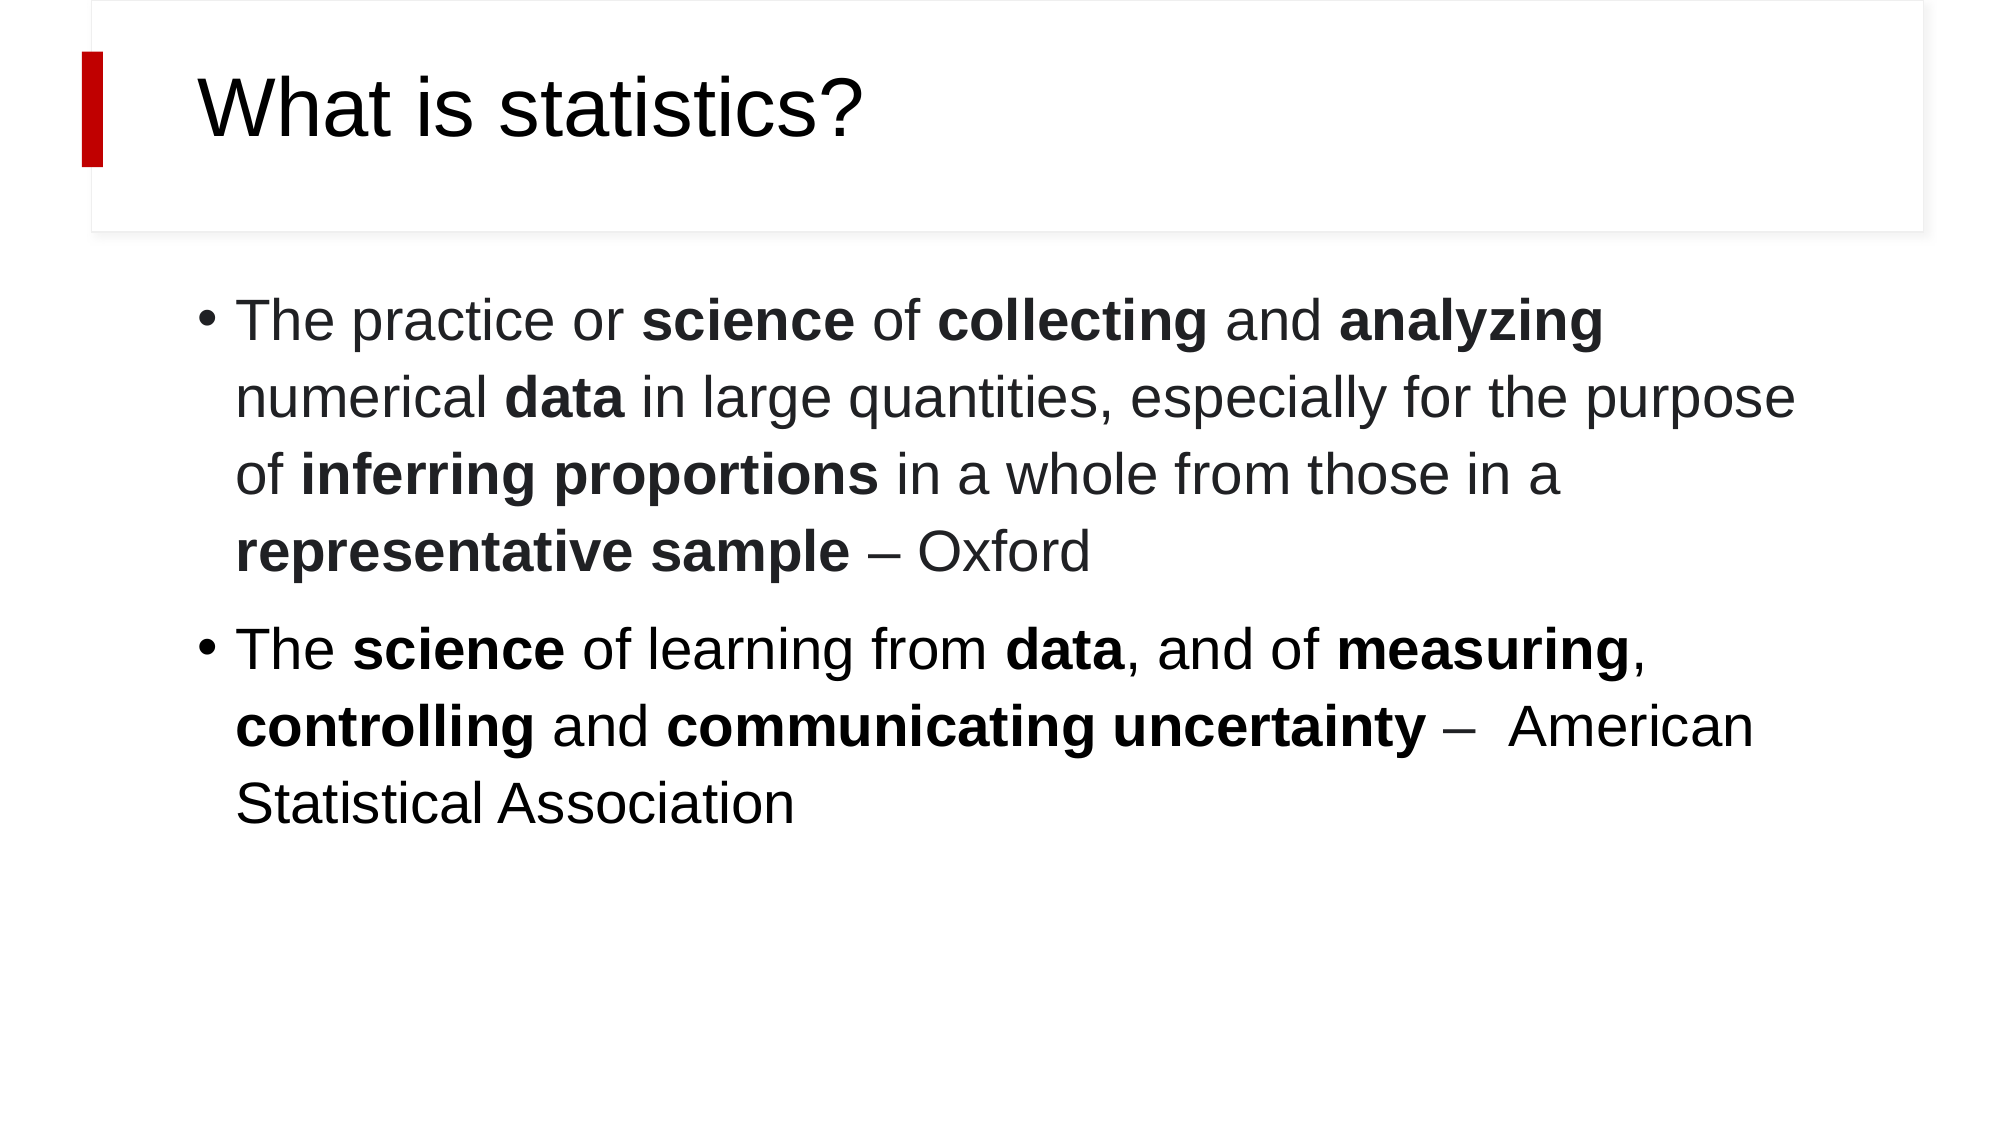

# What is statistics?
The practice or science of collecting and analyzing numerical data in large quantities, especially for the purpose of inferring proportions in a whole from those in a representative sample – Oxford
The science of learning from data, and of measuring, controlling and communicating uncertainty –  American Statistical Association